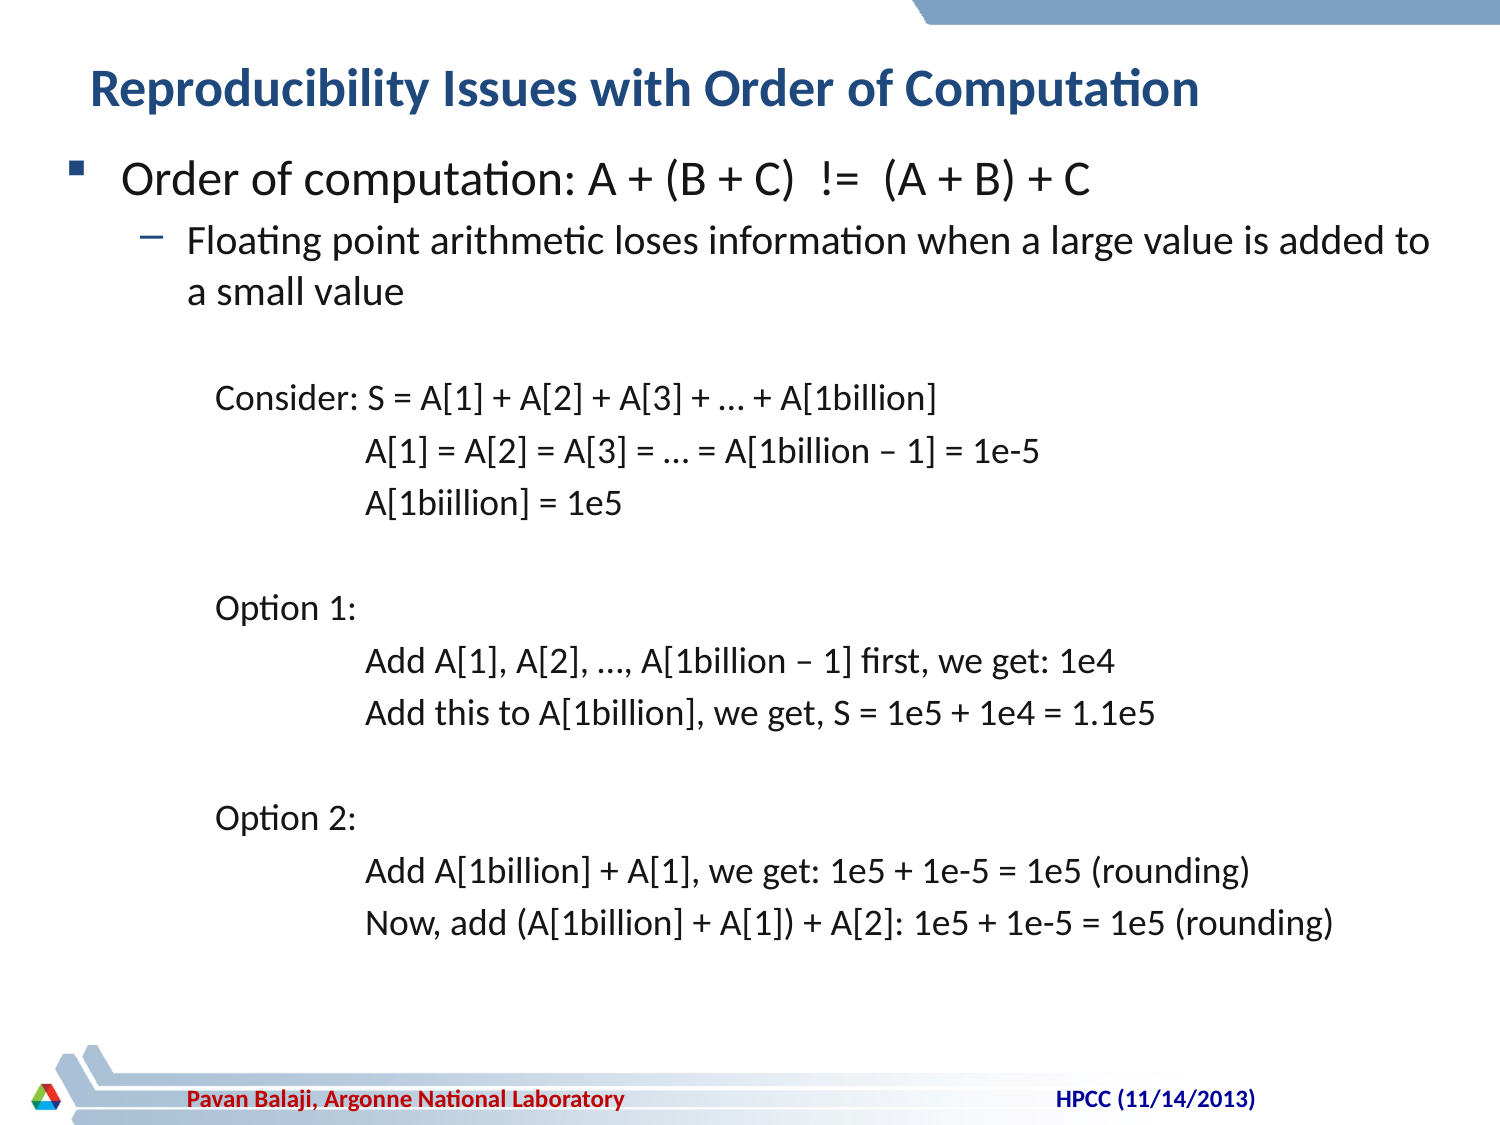

# Reproducibility Issues with Order of Computation
Order of computation: A + (B + C)  !=  (A + B) + C
Floating point arithmetic loses information when a large value is added to a small value

Consider: S = A[1] + A[2] + A[3] + … + A[1billion]
	A[1] = A[2] = A[3] = … = A[1billion – 1] = 1e-5
	A[1biillion] = 1e5

Option 1:
	Add A[1], A[2], …, A[1billion – 1] first, we get: 1e4
	Add this to A[1billion], we get, S = 1e5 + 1e4 = 1.1e5

Option 2:
	Add A[1billion] + A[1], we get: 1e5 + 1e-5 = 1e5 (rounding)
	Now, add (A[1billion] + A[1]) + A[2]: 1e5 + 1e-5 = 1e5 (rounding)
HPCC (11/14/2013)